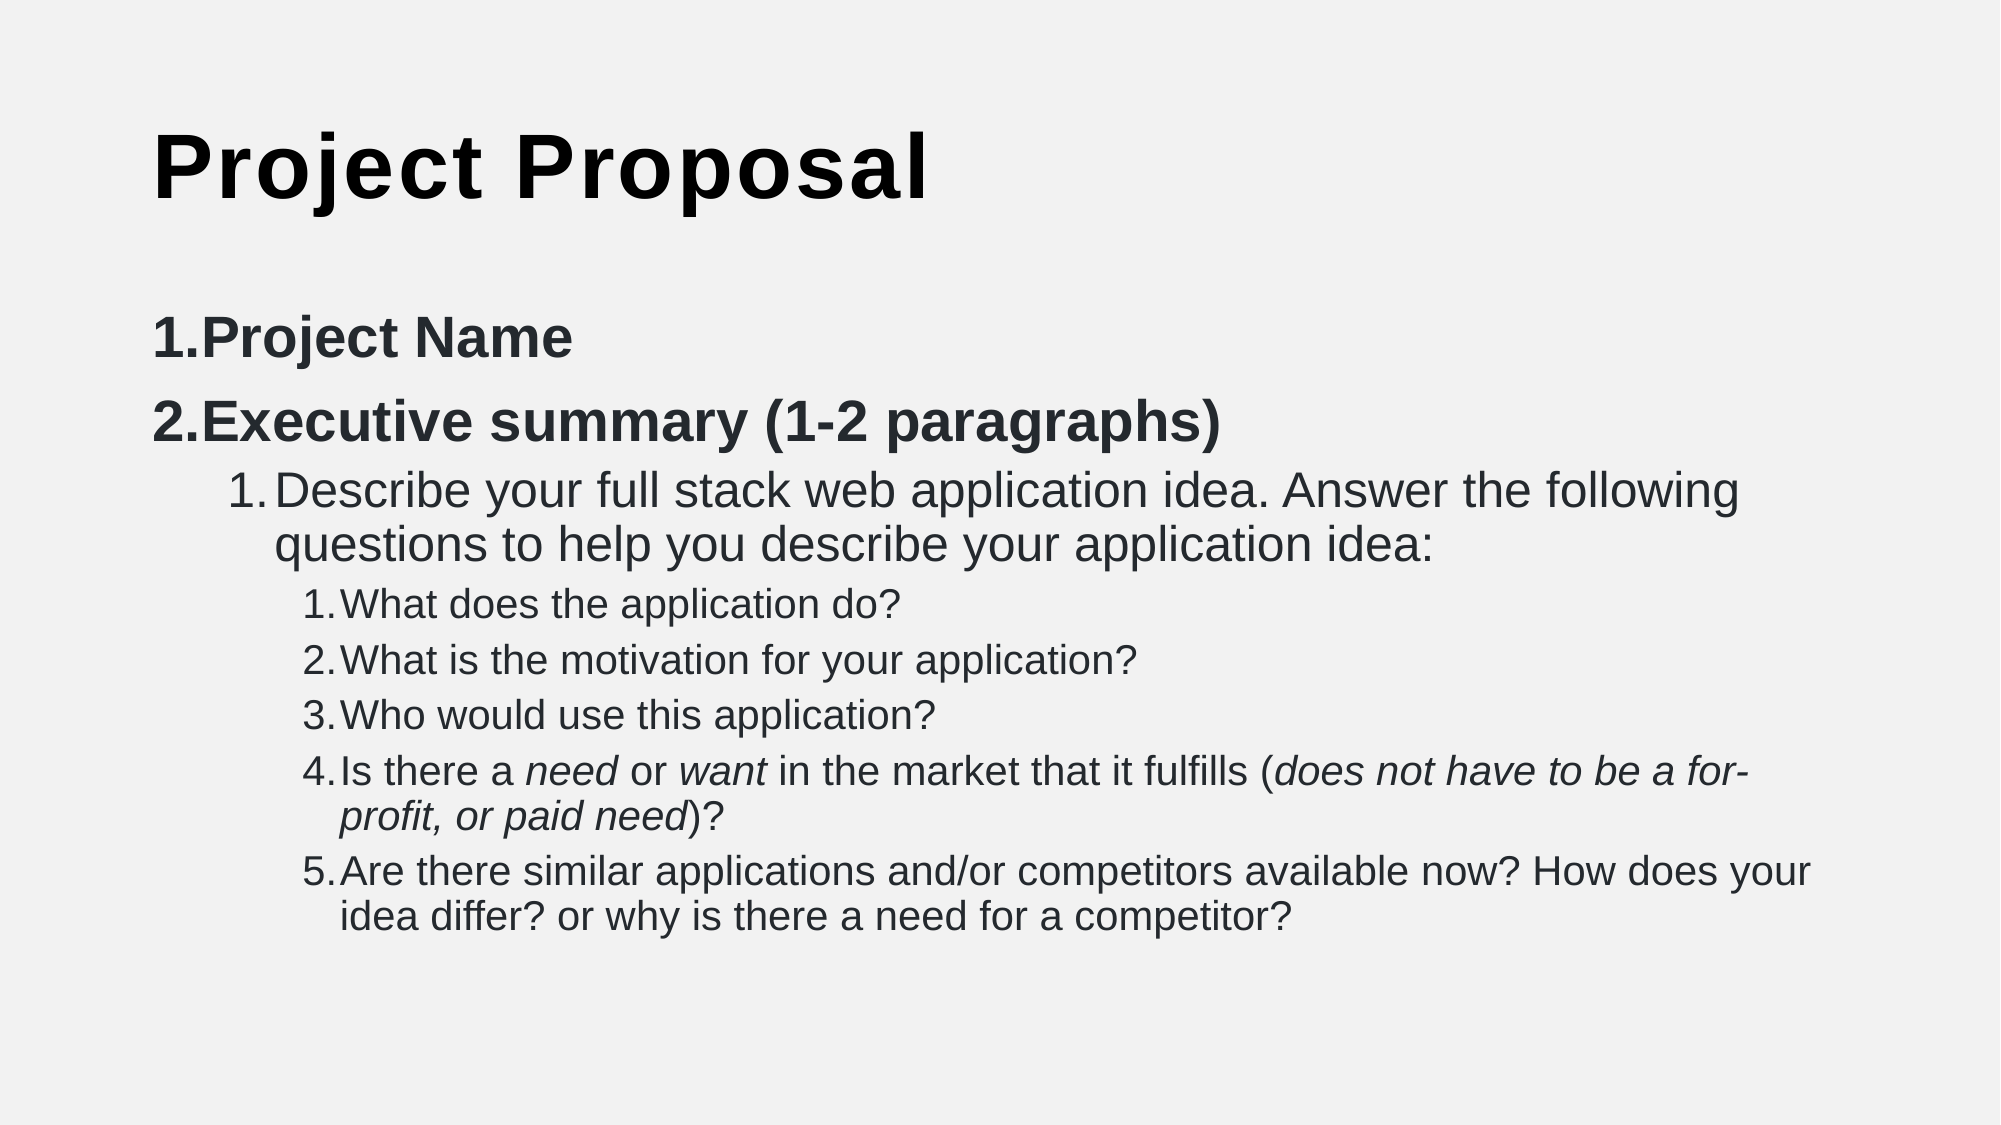

# Project Proposal
Project Name
Executive summary (1-2 paragraphs)
Describe your full stack web application idea. Answer the following questions to help you describe your application idea:
What does the application do?
What is the motivation for your application?
Who would use this application?
Is there a need or want in the market that it fulfills (does not have to be a for-profit, or paid need)?
Are there similar applications and/or competitors available now? How does your idea differ? or why is there a need for a competitor?